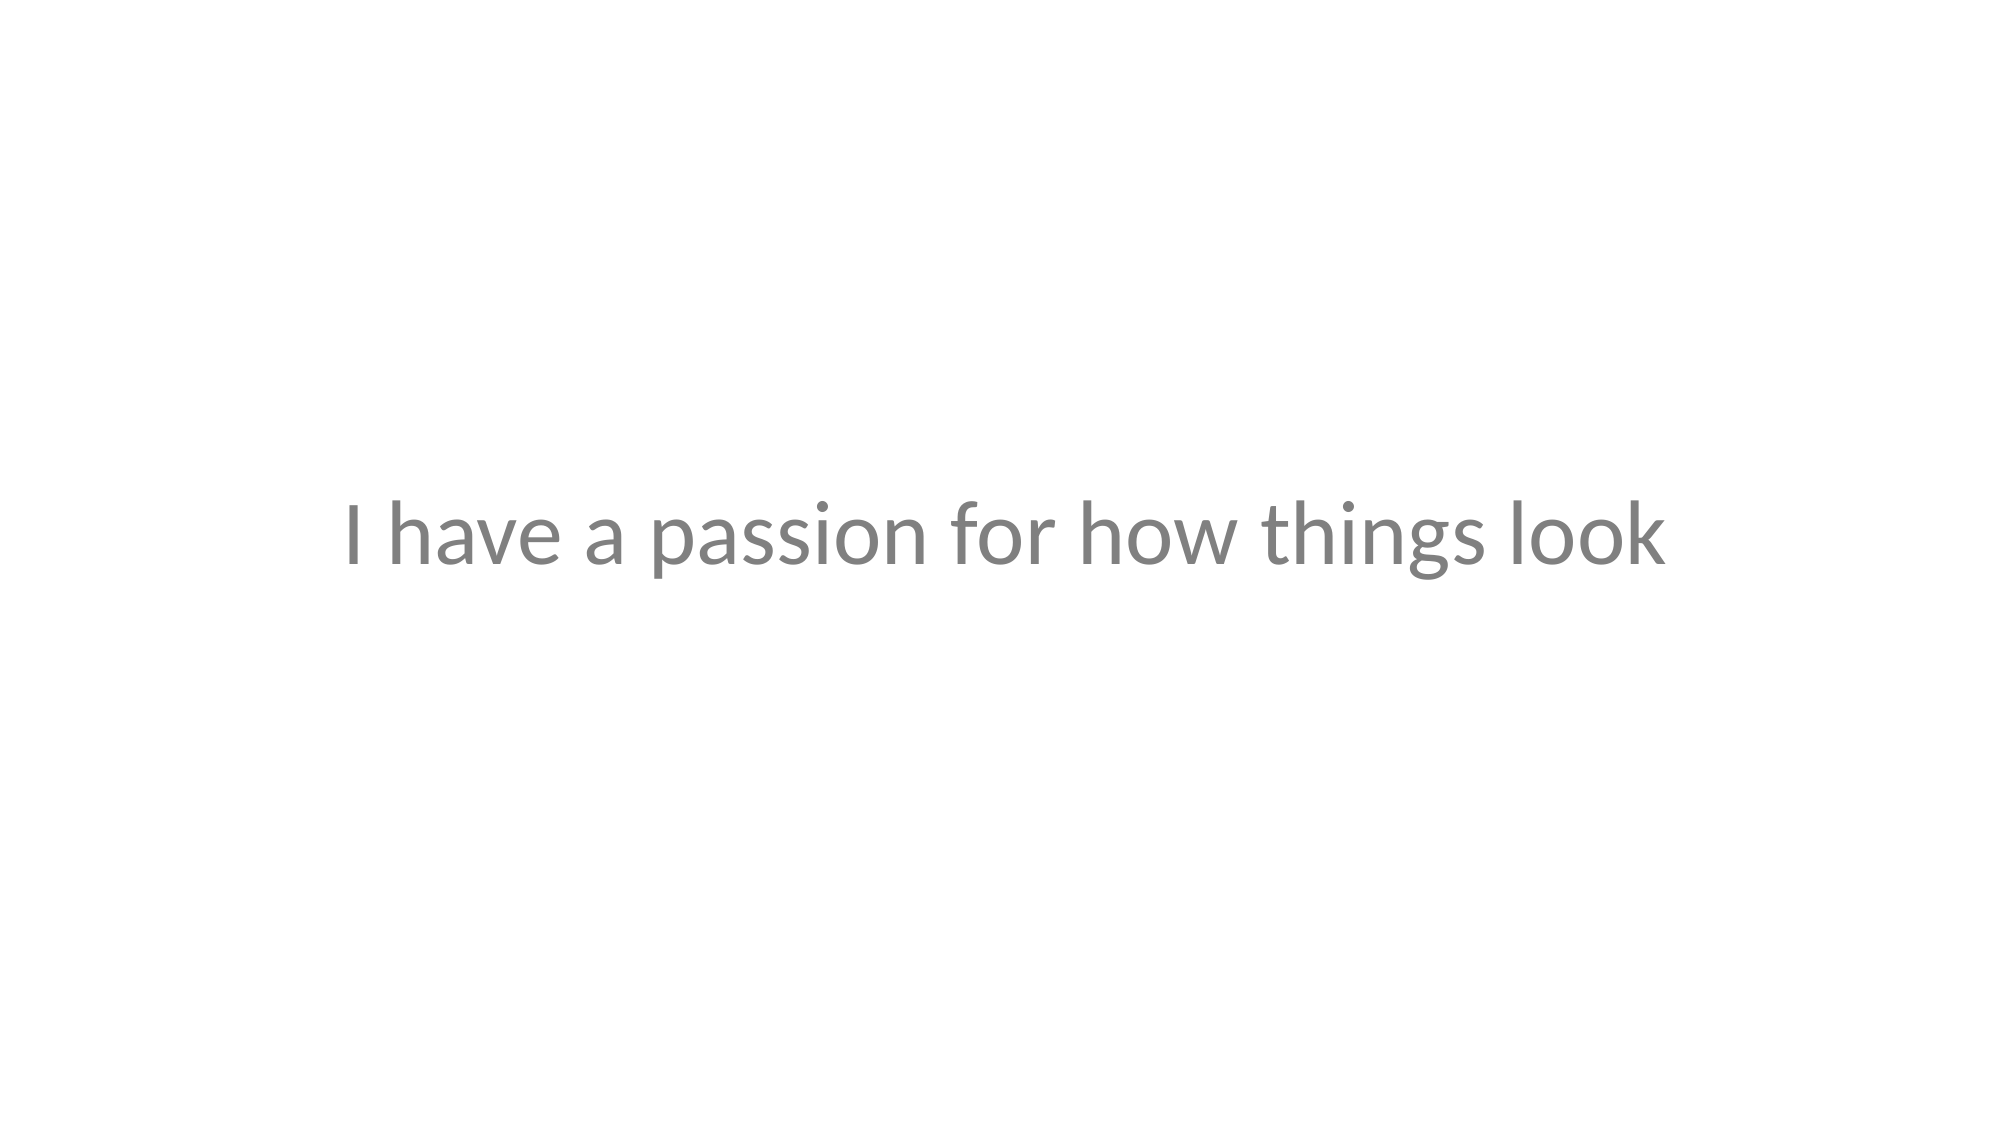

# I have a passion for how things look